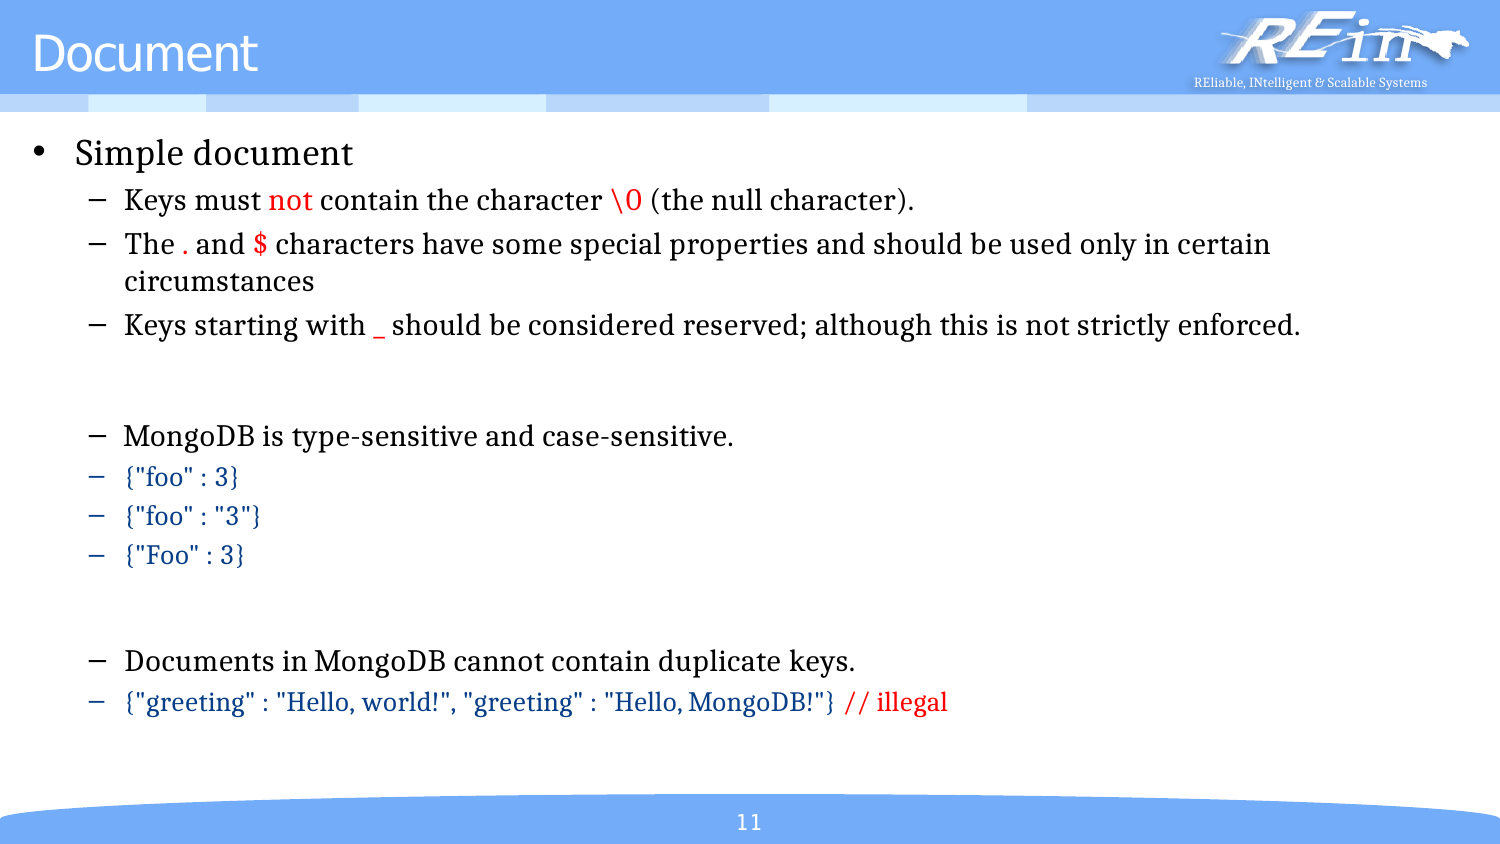

# Document
Simple document
Keys must not contain the character \0 (the null character).
The . and $ characters have some special properties and should be used only in certain circumstances
Keys starting with _ should be considered reserved; although this is not strictly enforced.

MongoDB is type-sensitive and case-sensitive.
{"foo" : 3}
{"foo" : "3"}
{"Foo" : 3}

Documents in MongoDB cannot contain duplicate keys.
{"greeting" : "Hello, world!", "greeting" : "Hello, MongoDB!"} // illegal

11